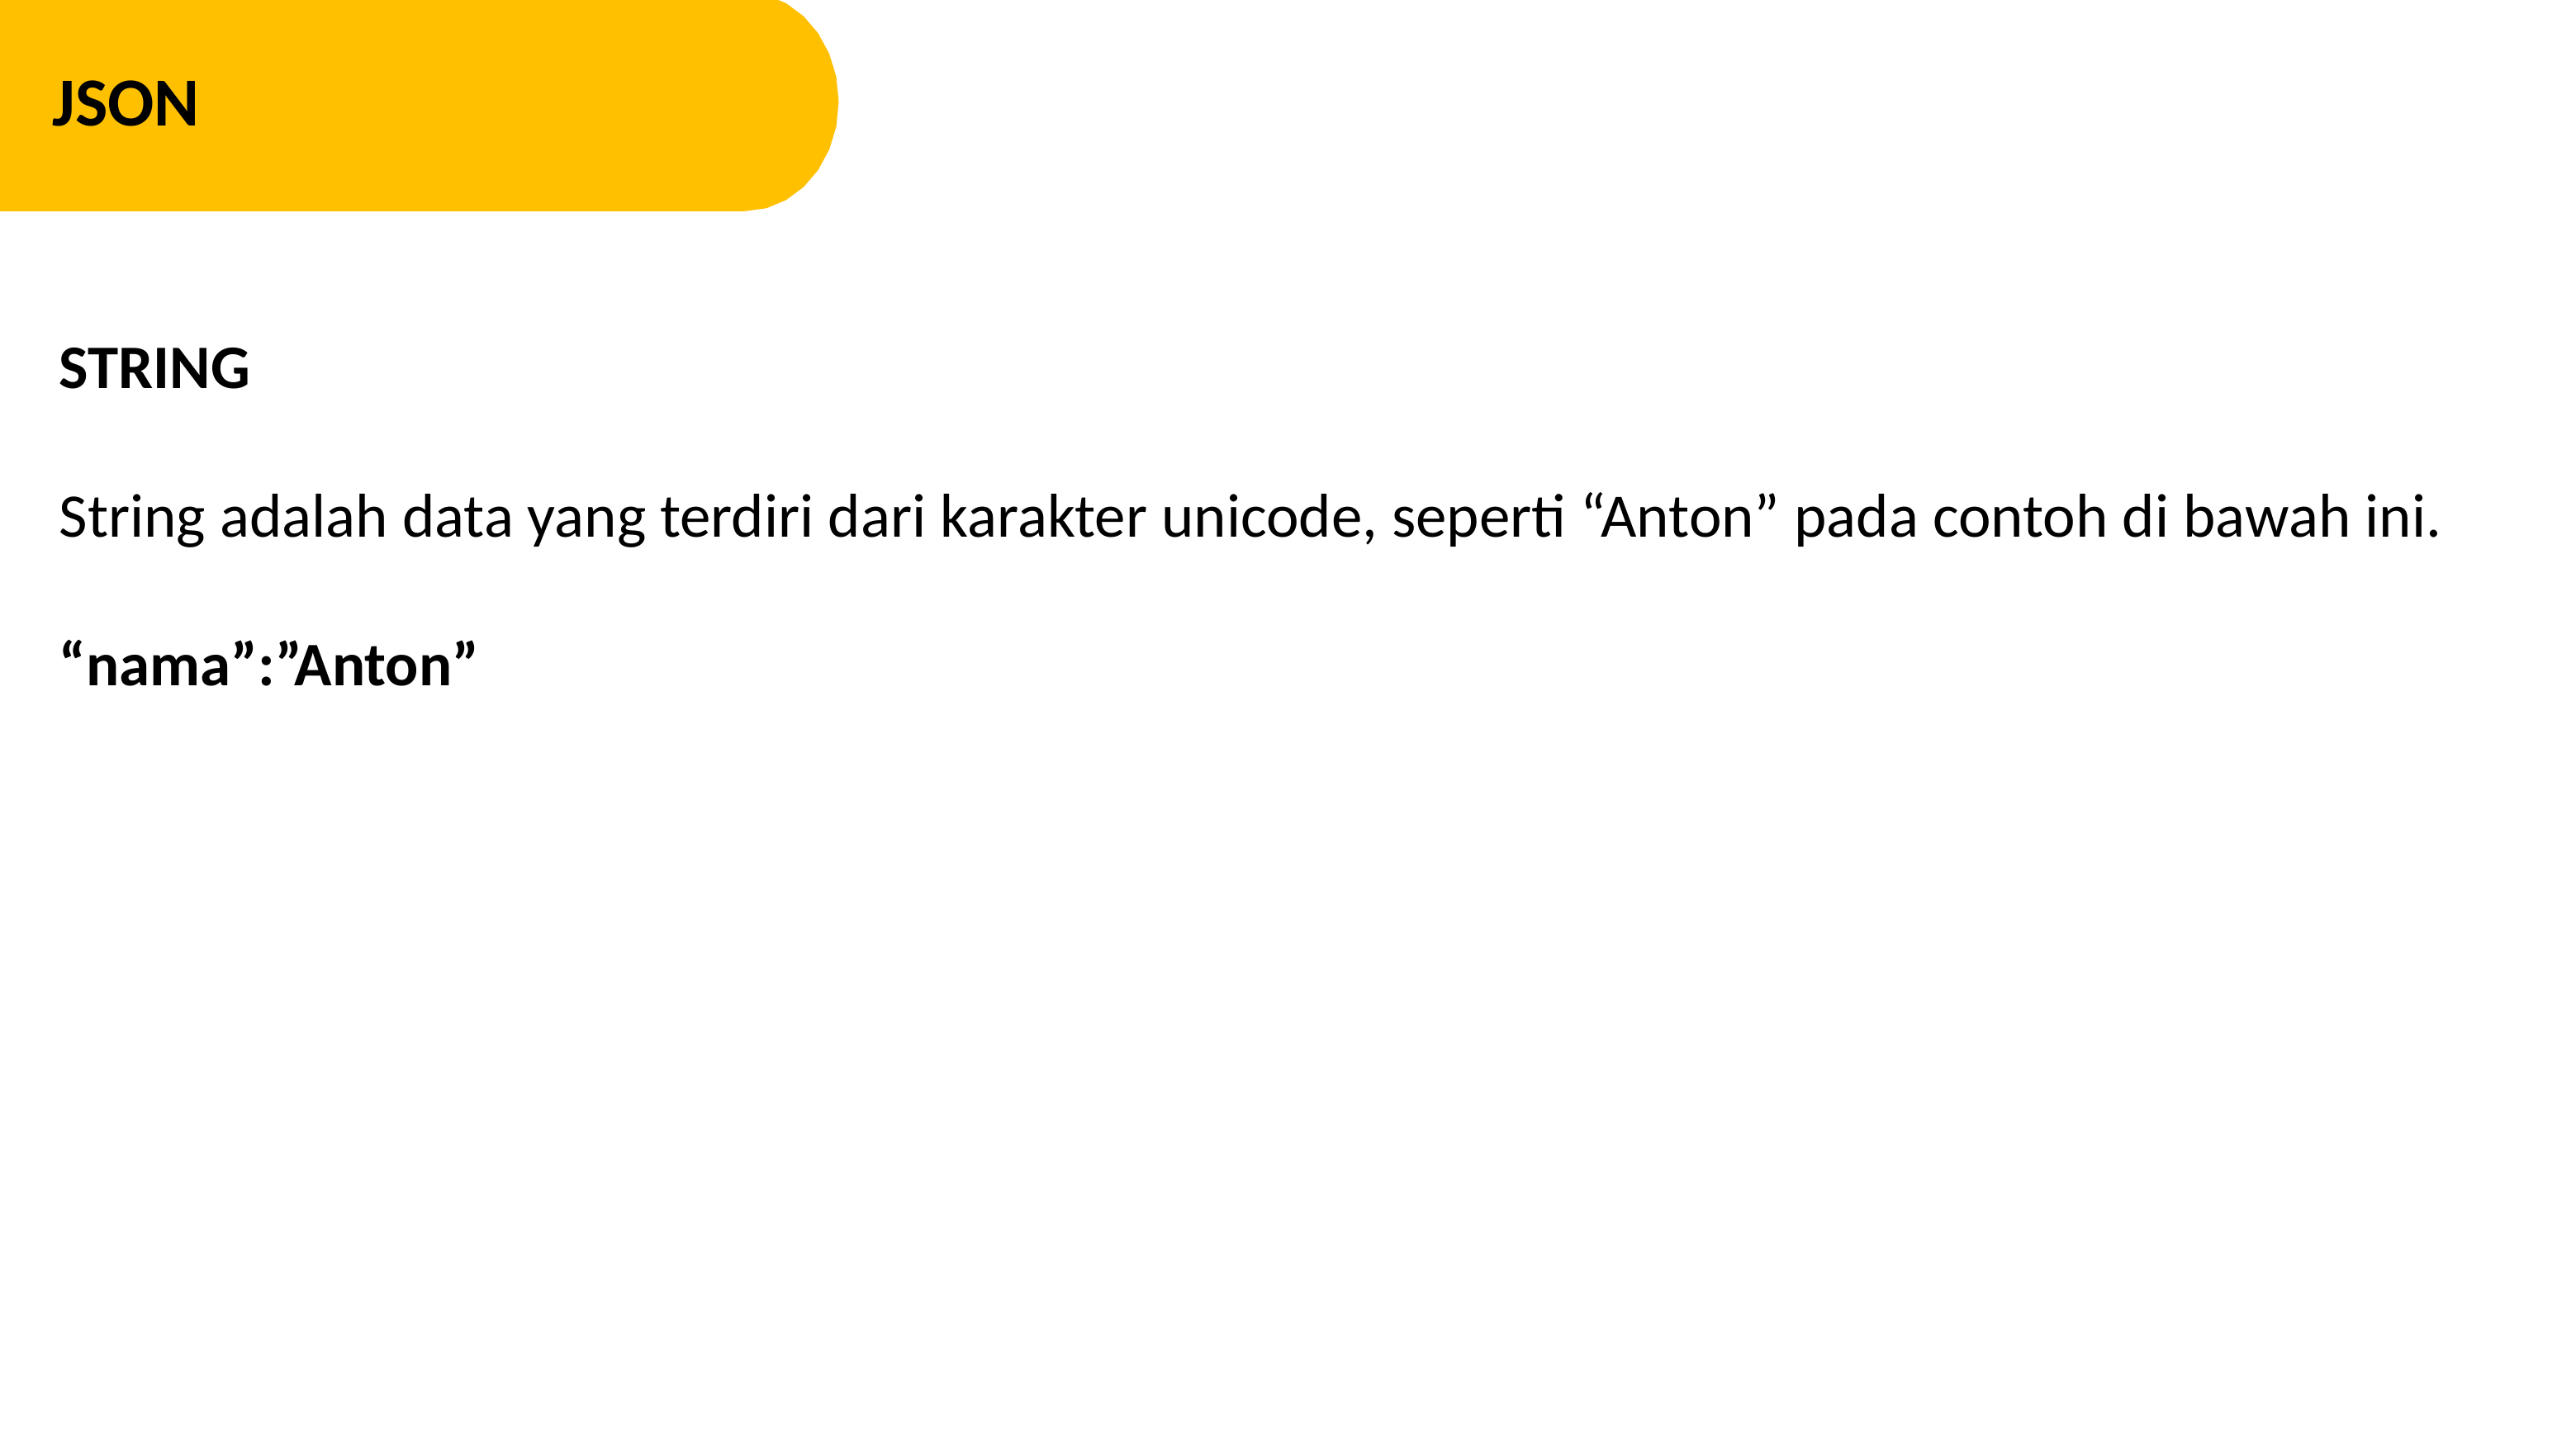

JSON
STRING
String adalah data yang terdiri dari karakter unicode, seperti “Anton” pada contoh di bawah ini.
“nama”:”Anton”